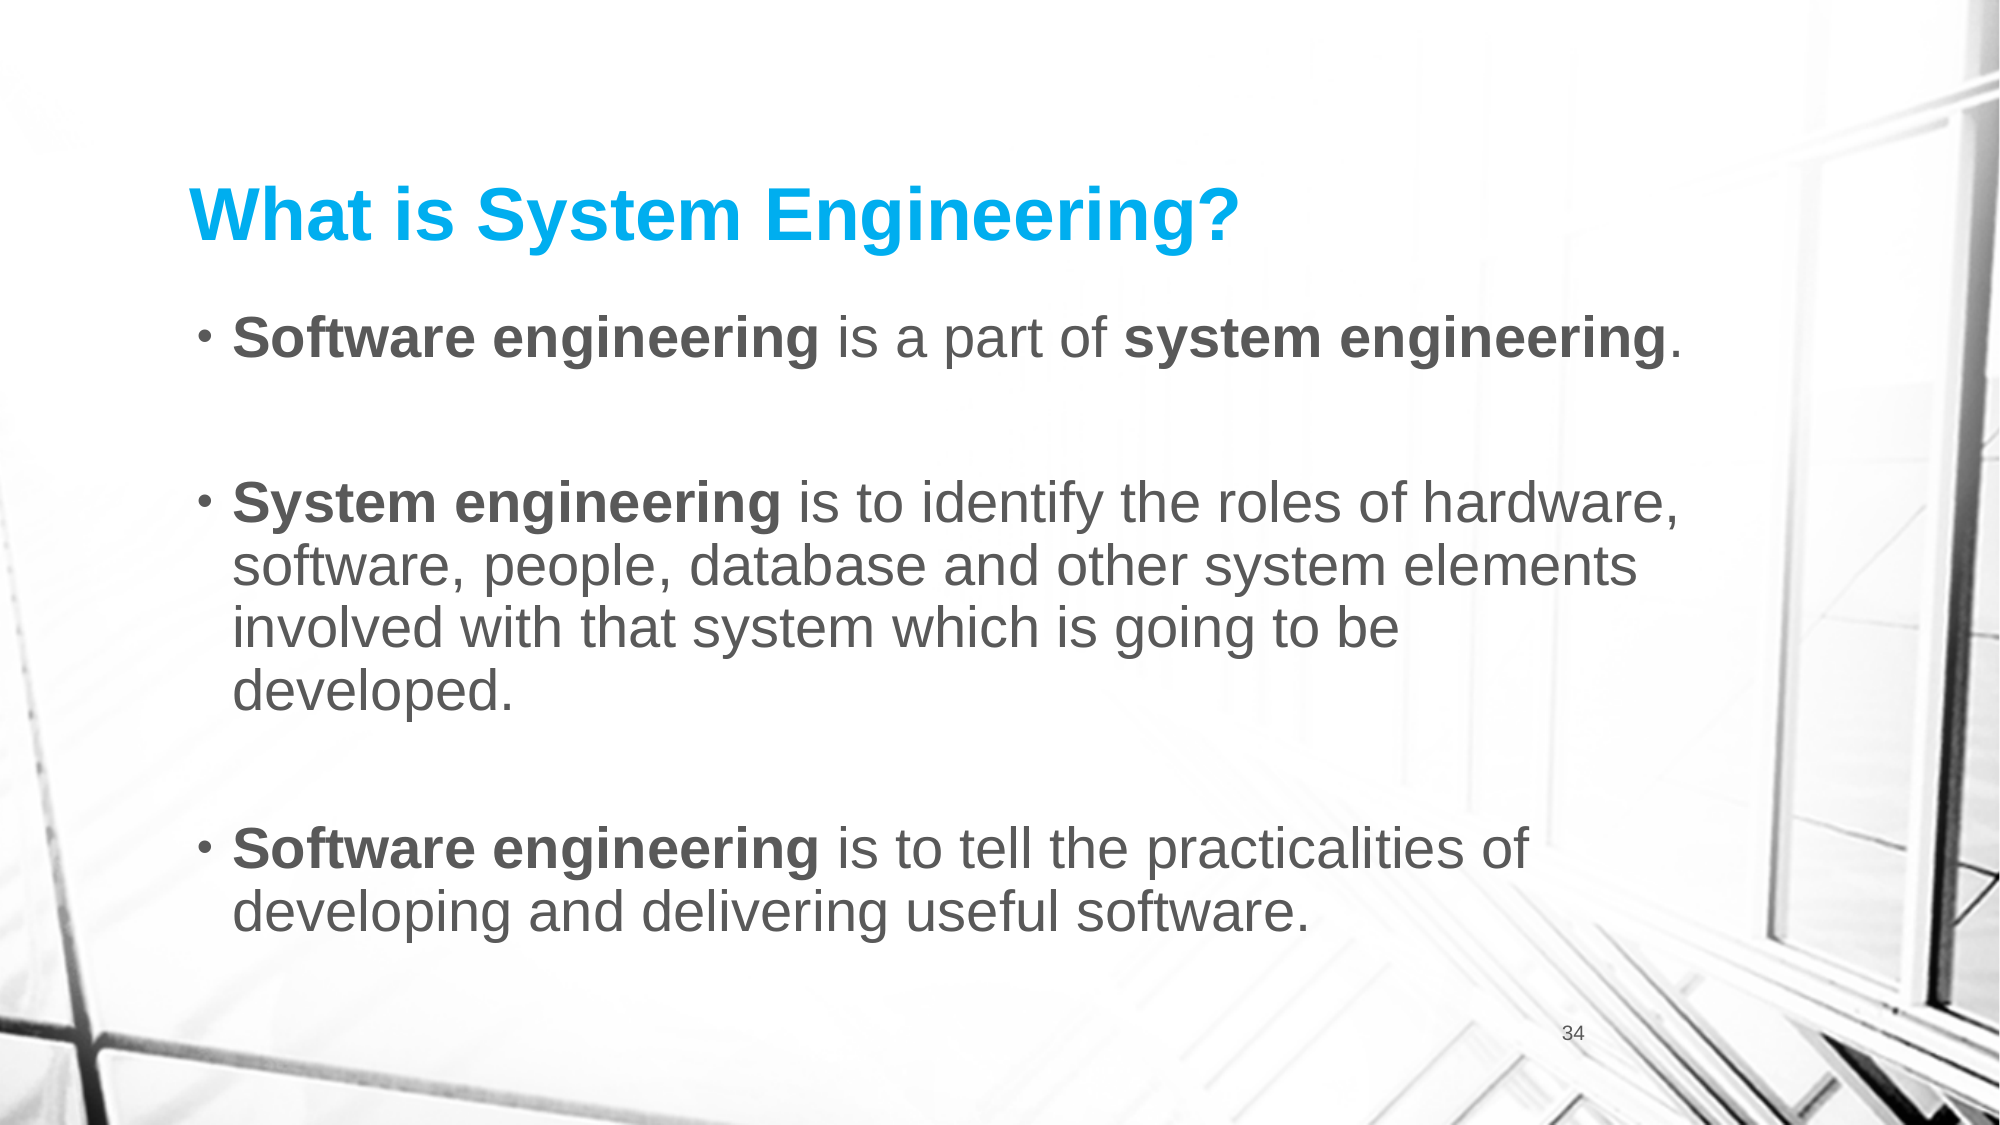

# What is System Engineering?
Software engineering is a part of system engineering.
System engineering is to identify the roles of hardware, software, people, database and other system elements involved with that system which is going to be developed.
Software engineering is to tell the practicalities of developing and delivering useful software.
34